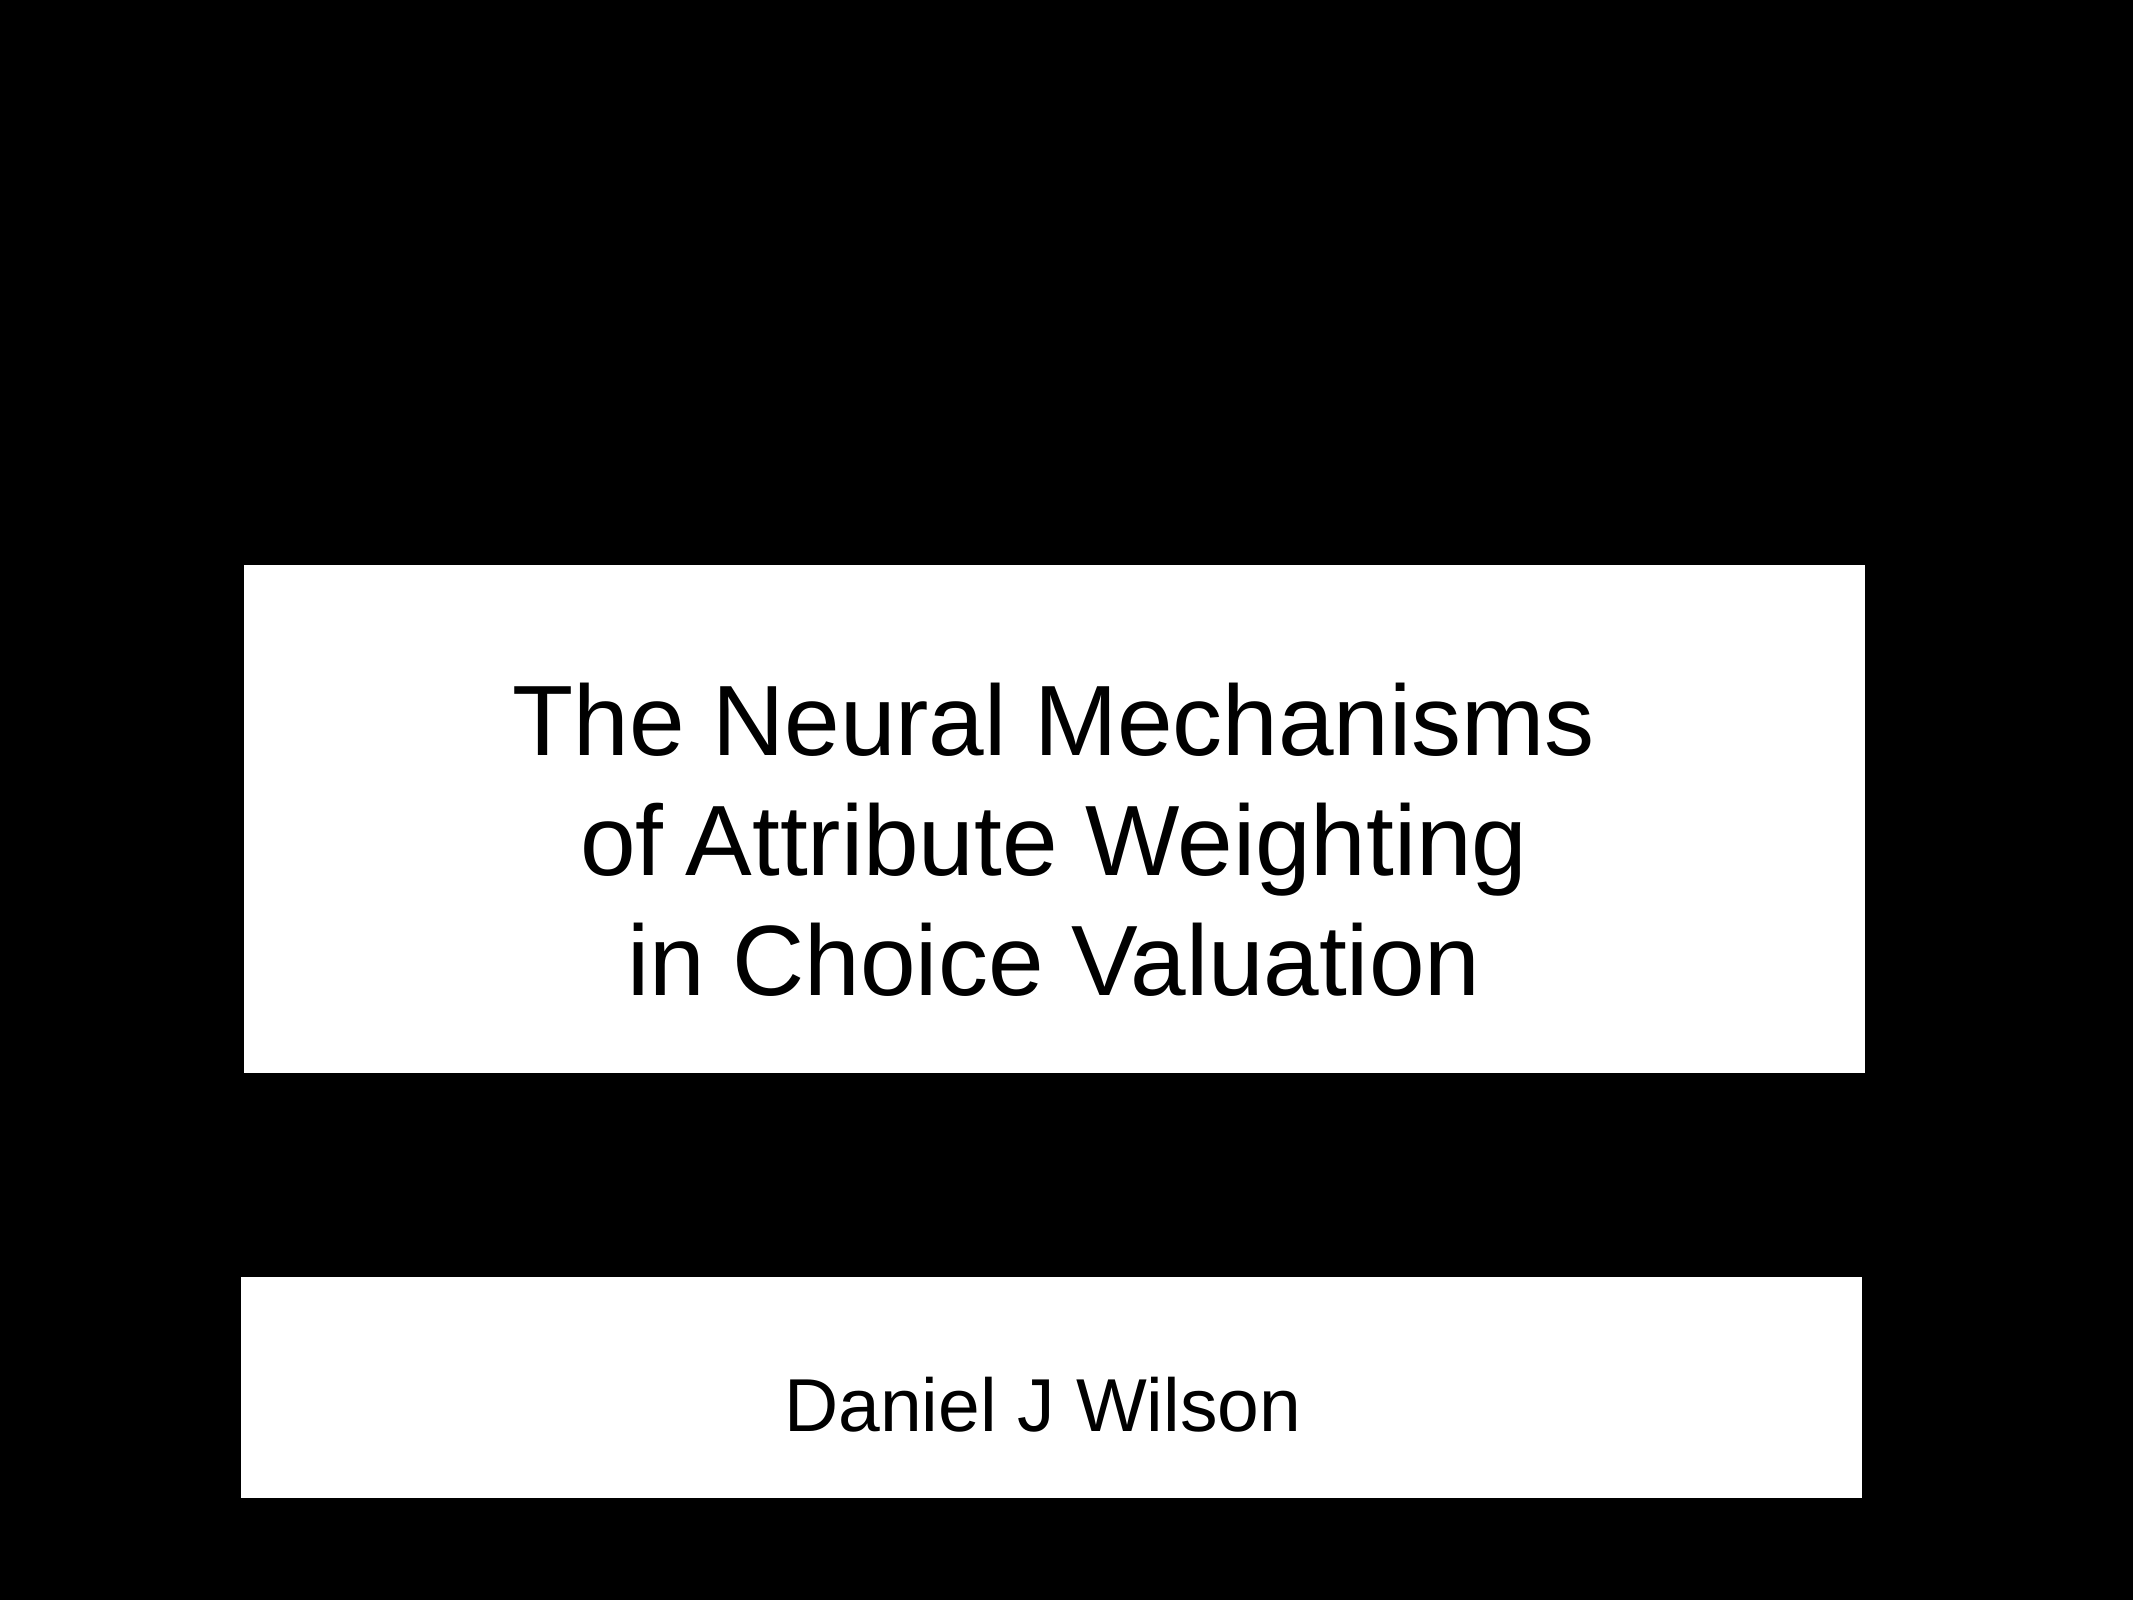

The Neural Mechanisms
of Attribute Weighting
in Choice Valuation

Daniel J Wilson